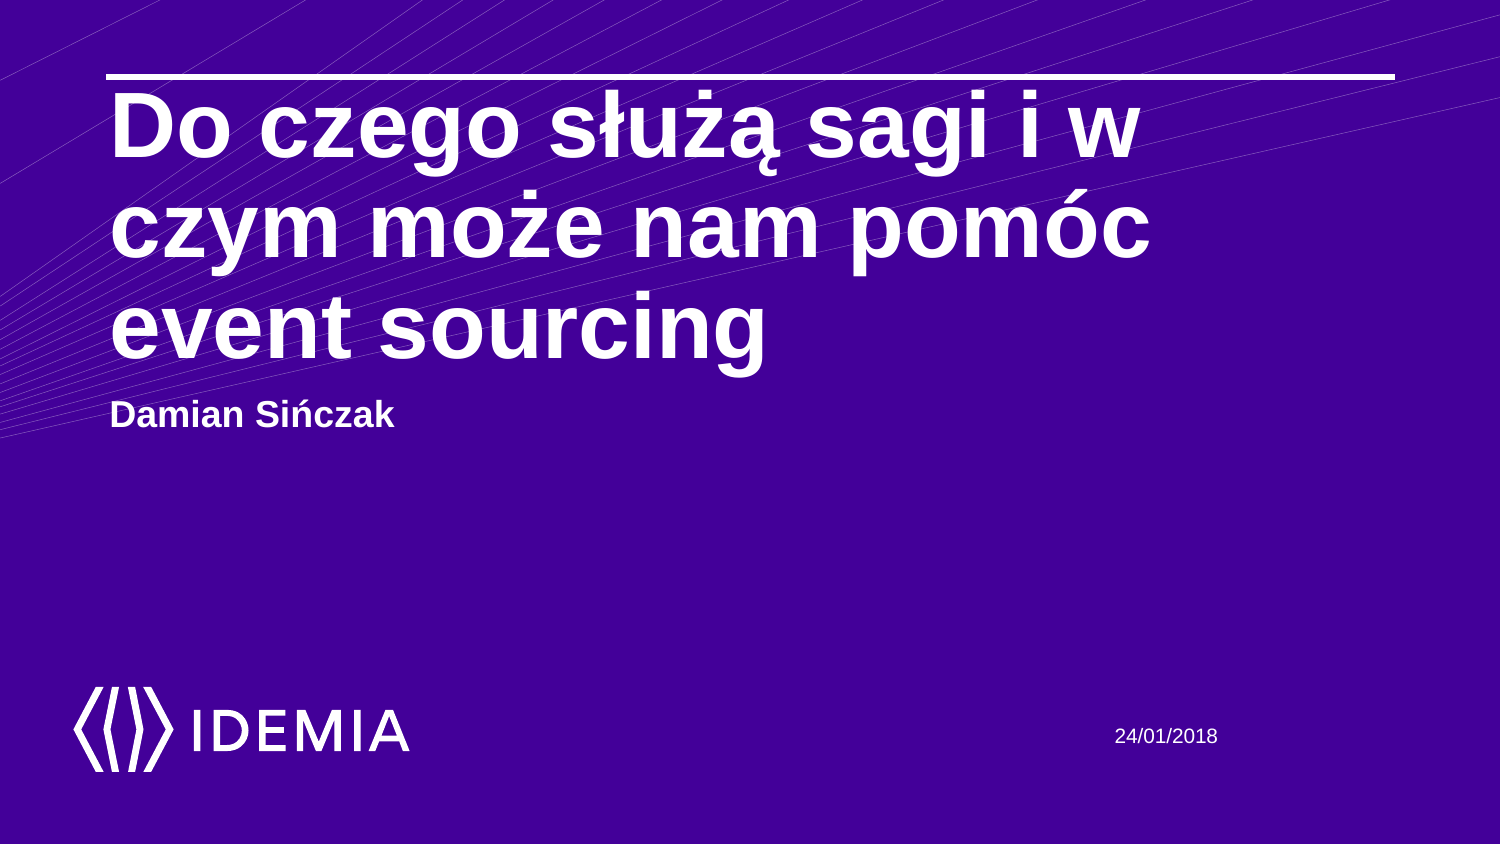

# Do czego służą sagi i w czym może nam pomóc event sourcing
Damian Sińczak
24/01/2018